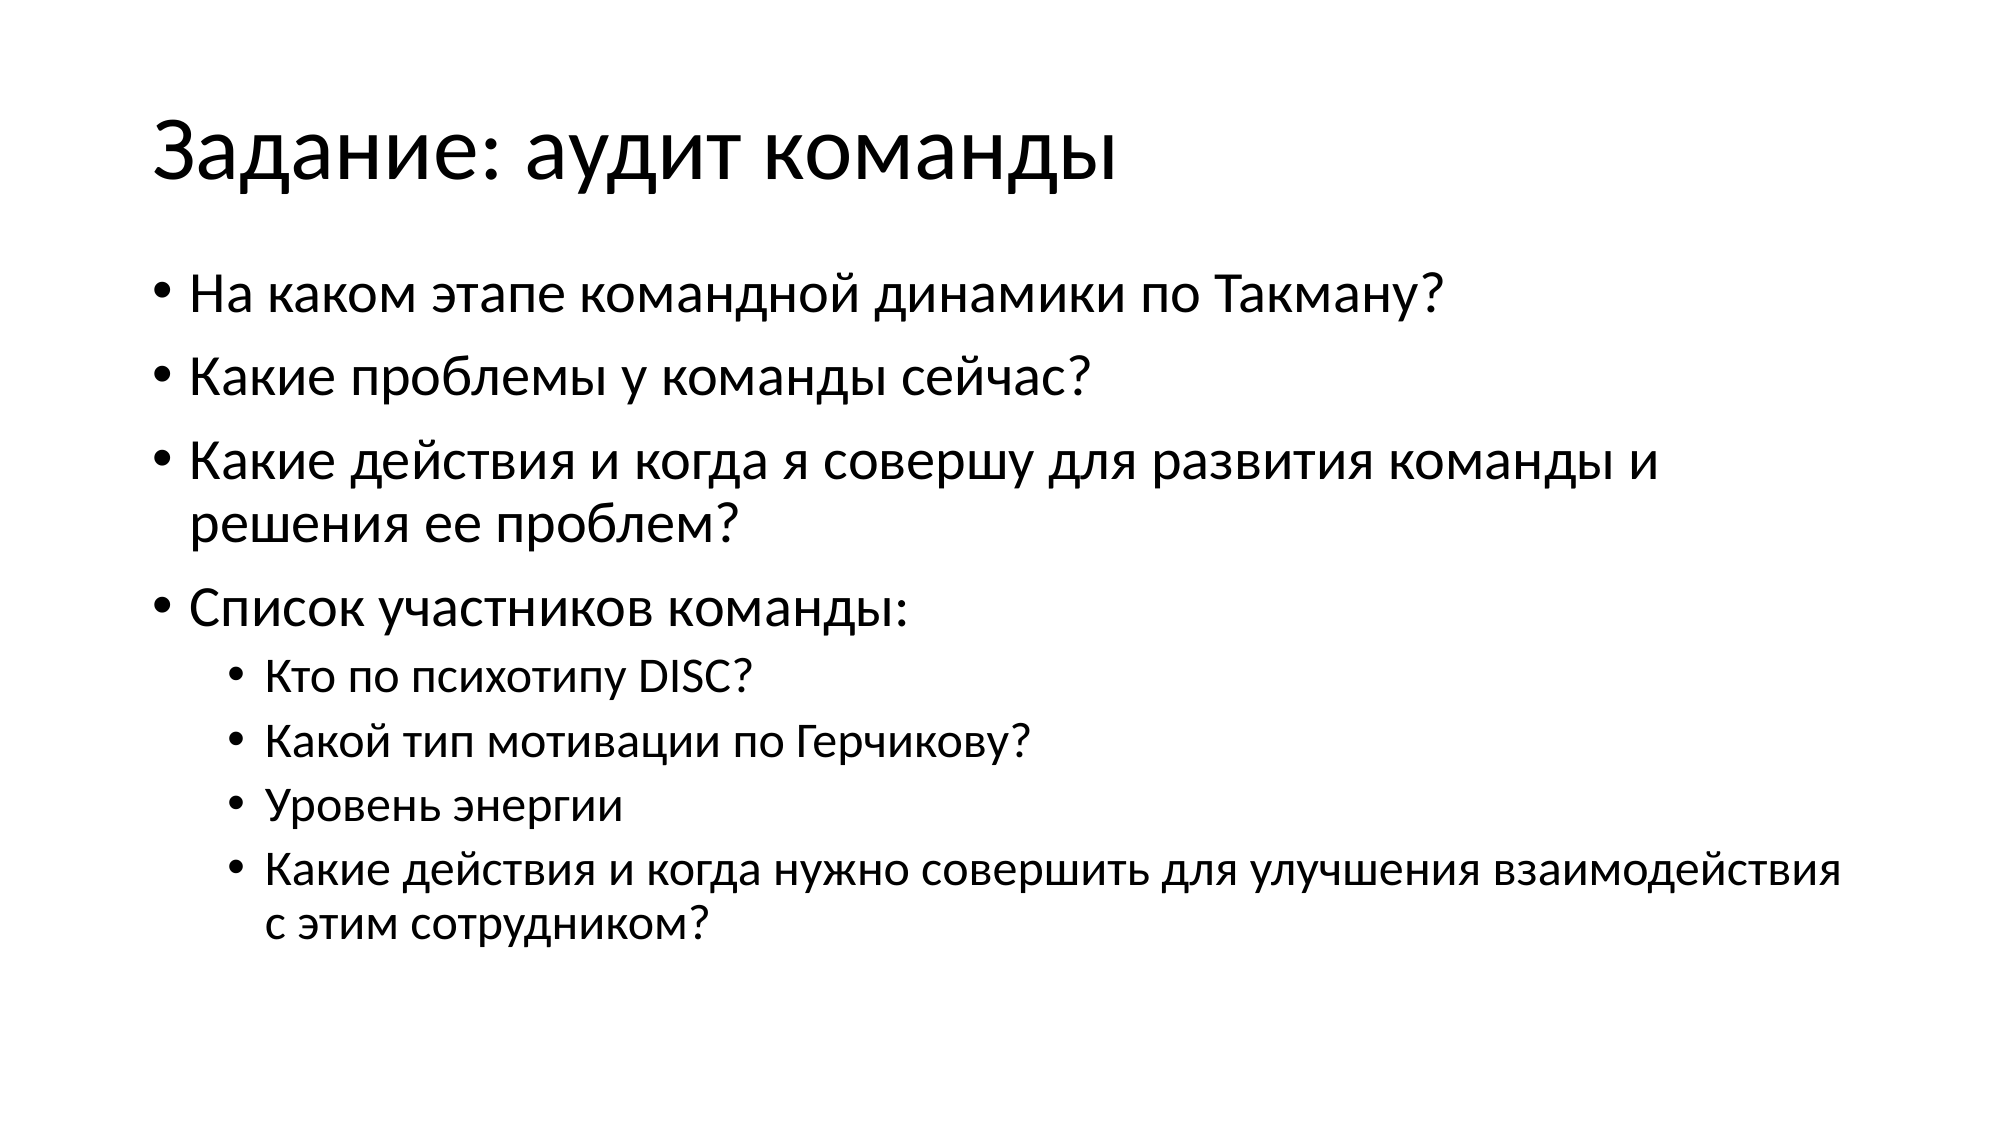

# Задание: аудит команды
На каком этапе командной динамики по Такману?
Какие проблемы у команды сейчас?
Какие действия и когда я совершу для развития команды и решения ее проблем?
Список участников команды:
Кто по психотипу DISC?
Какой тип мотивации по Герчикову?
Уровень энергии
Какие действия и когда нужно совершить для улучшения взаимодействия с этим сотрудником?